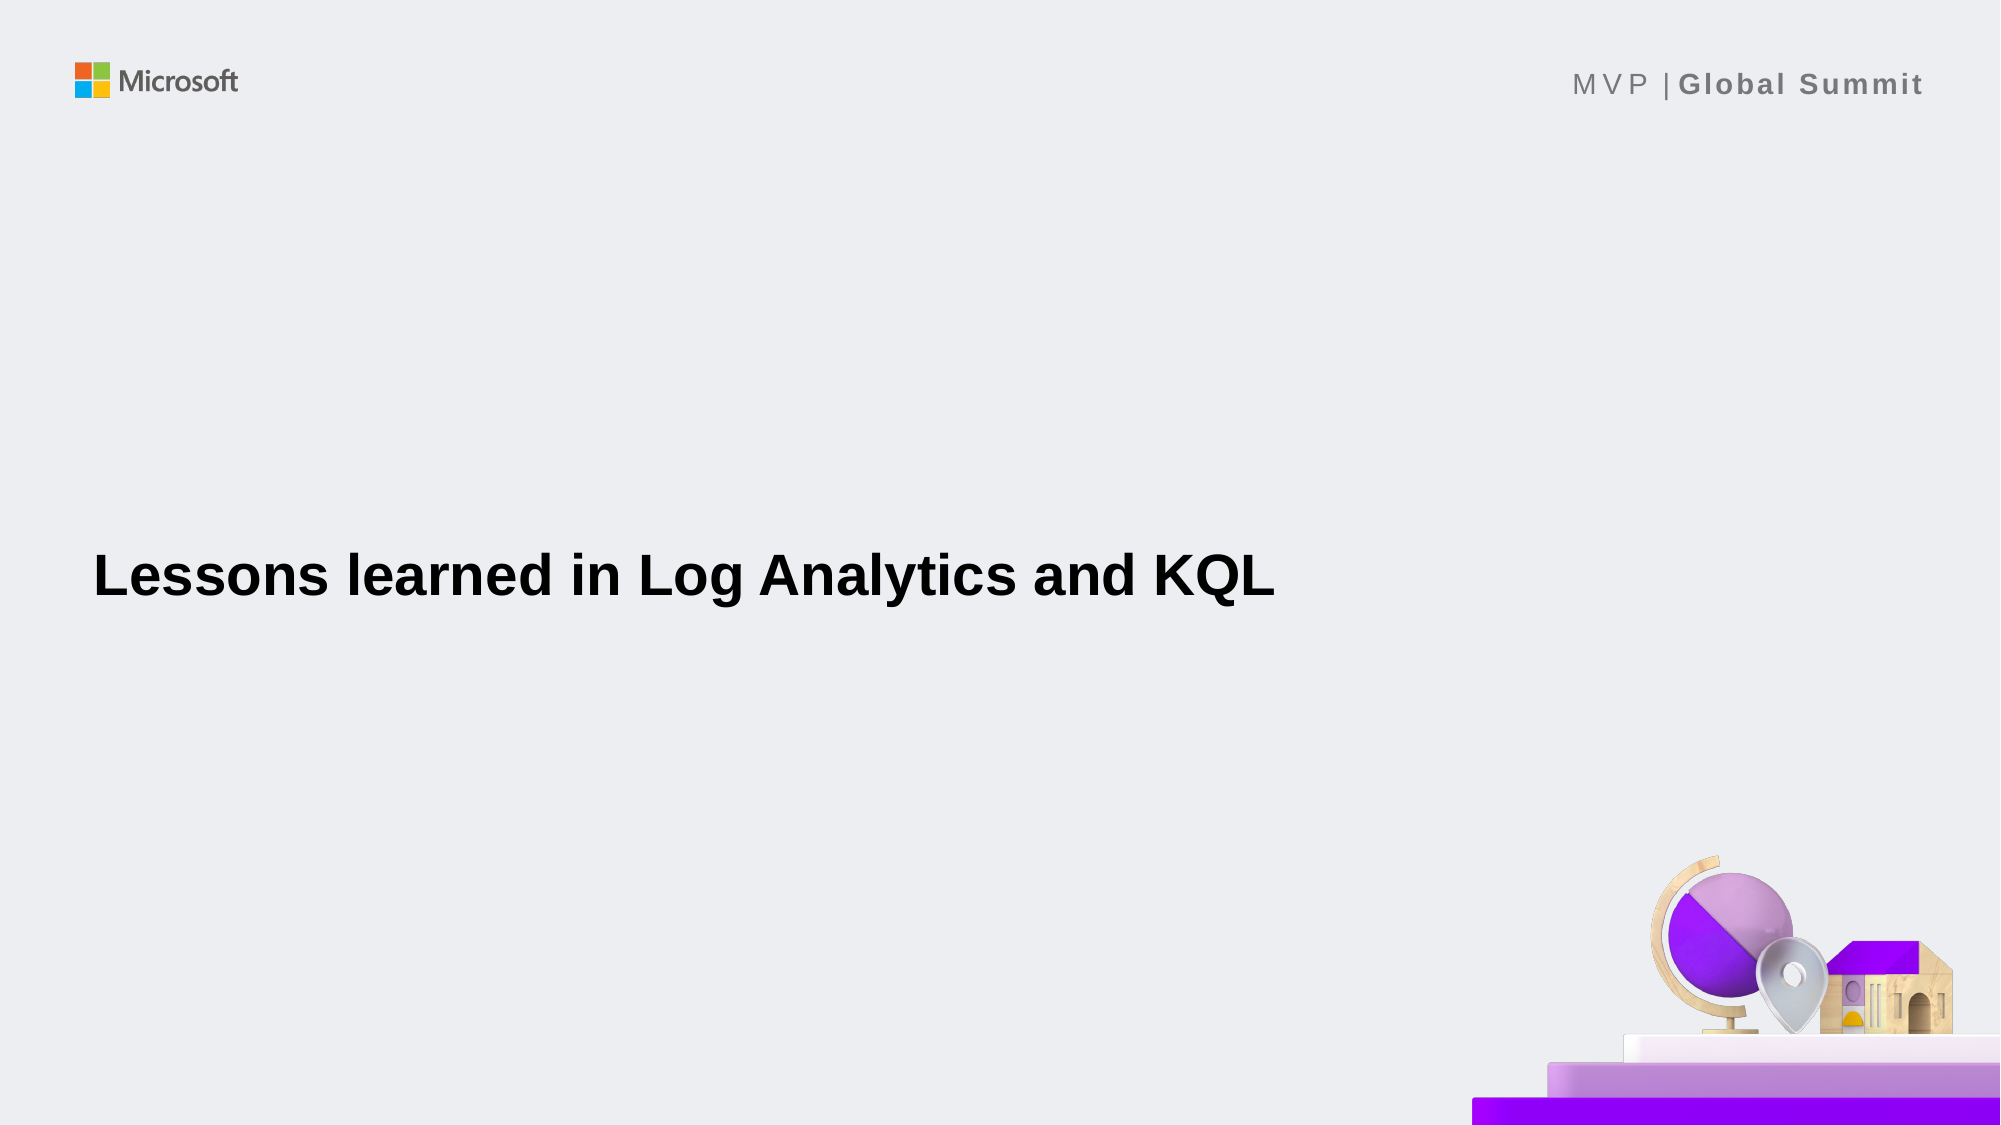

# Lessons learned​ in Log Analytics and KQL